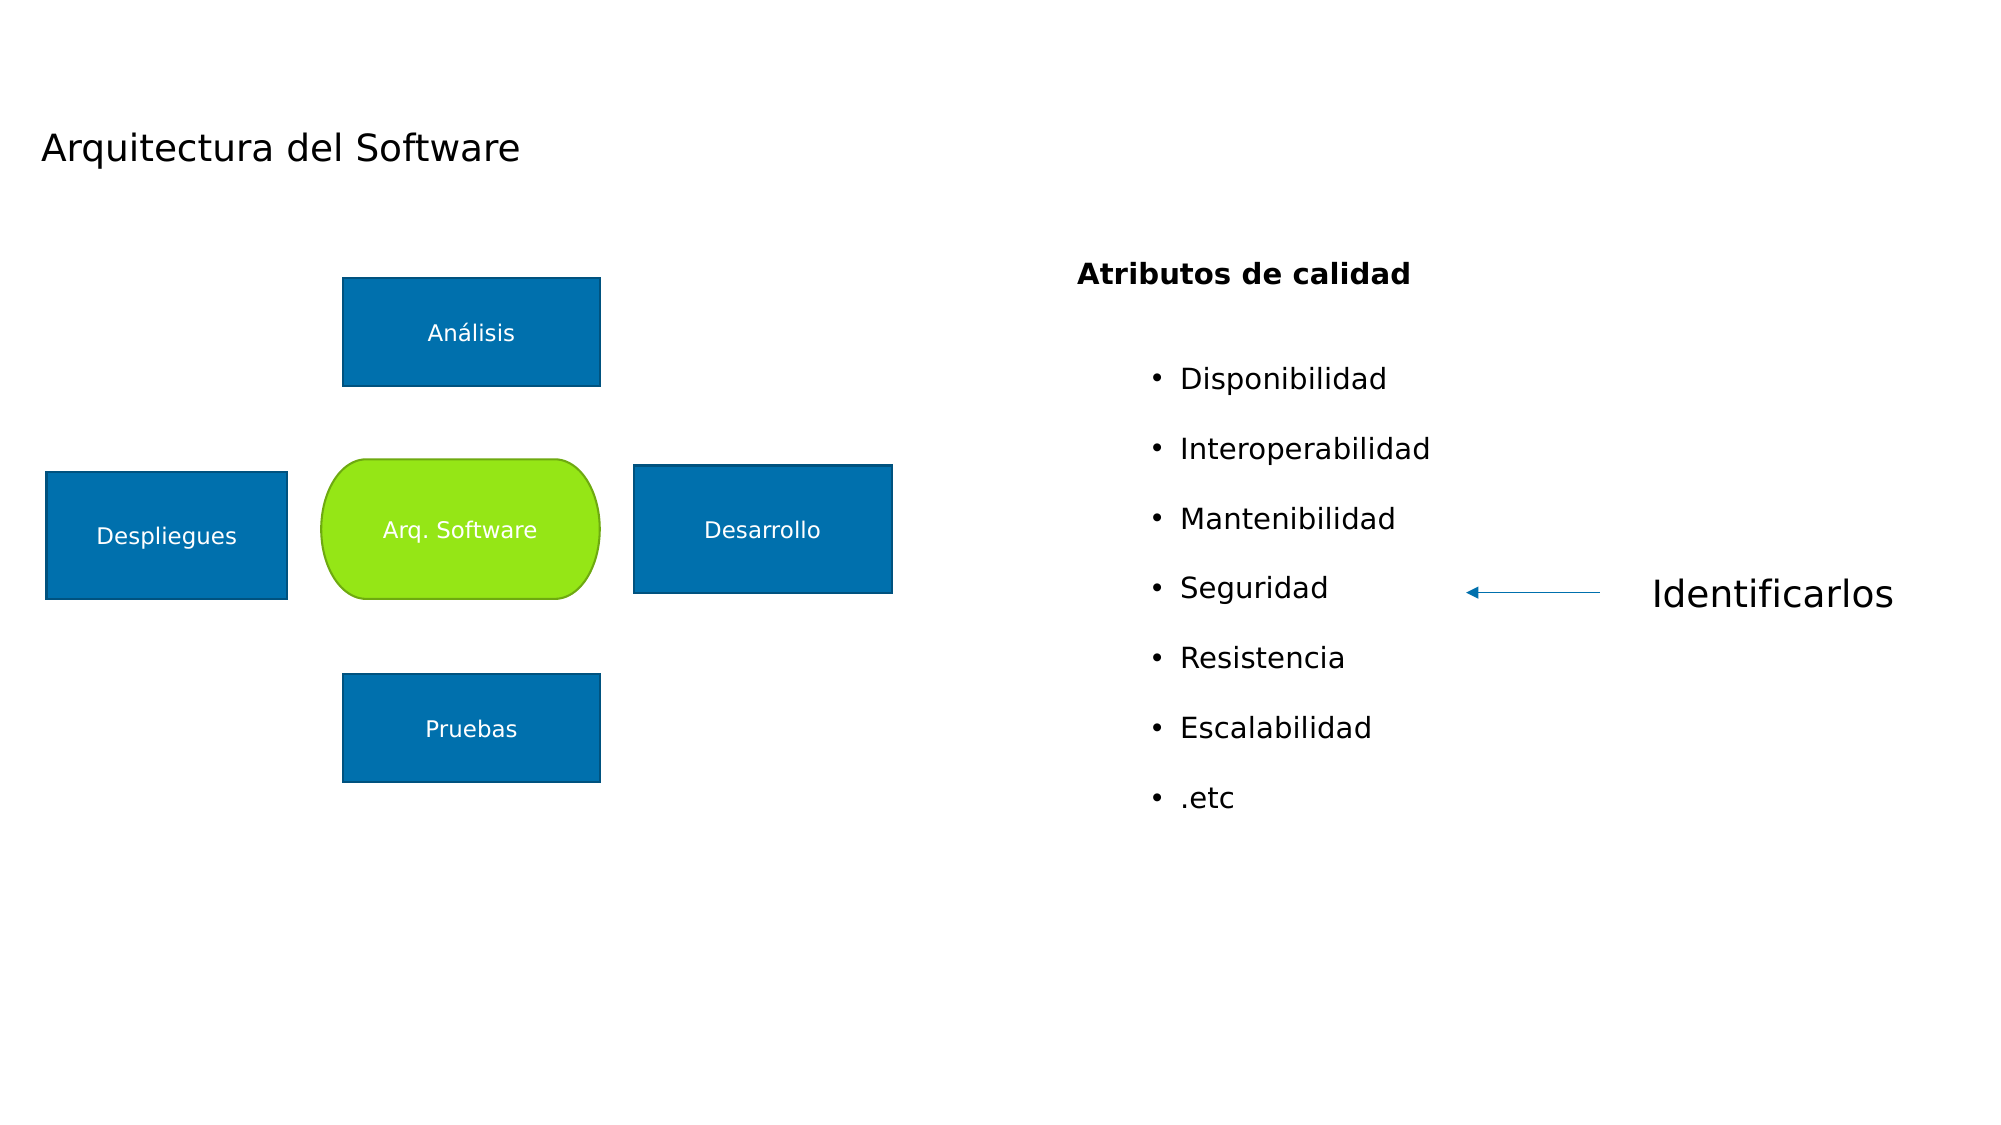

# Microservicios con Docker
Arquitectura del Software

Atributos de calidad

Disponibilidad

Interoperabilidad

Mantenibilidad

Seguridad

Resistencia

Escalabilidad

.etc
Análisis
Arq. Software
Desarrollo
Despliegues
Pruebas
Identificarlos